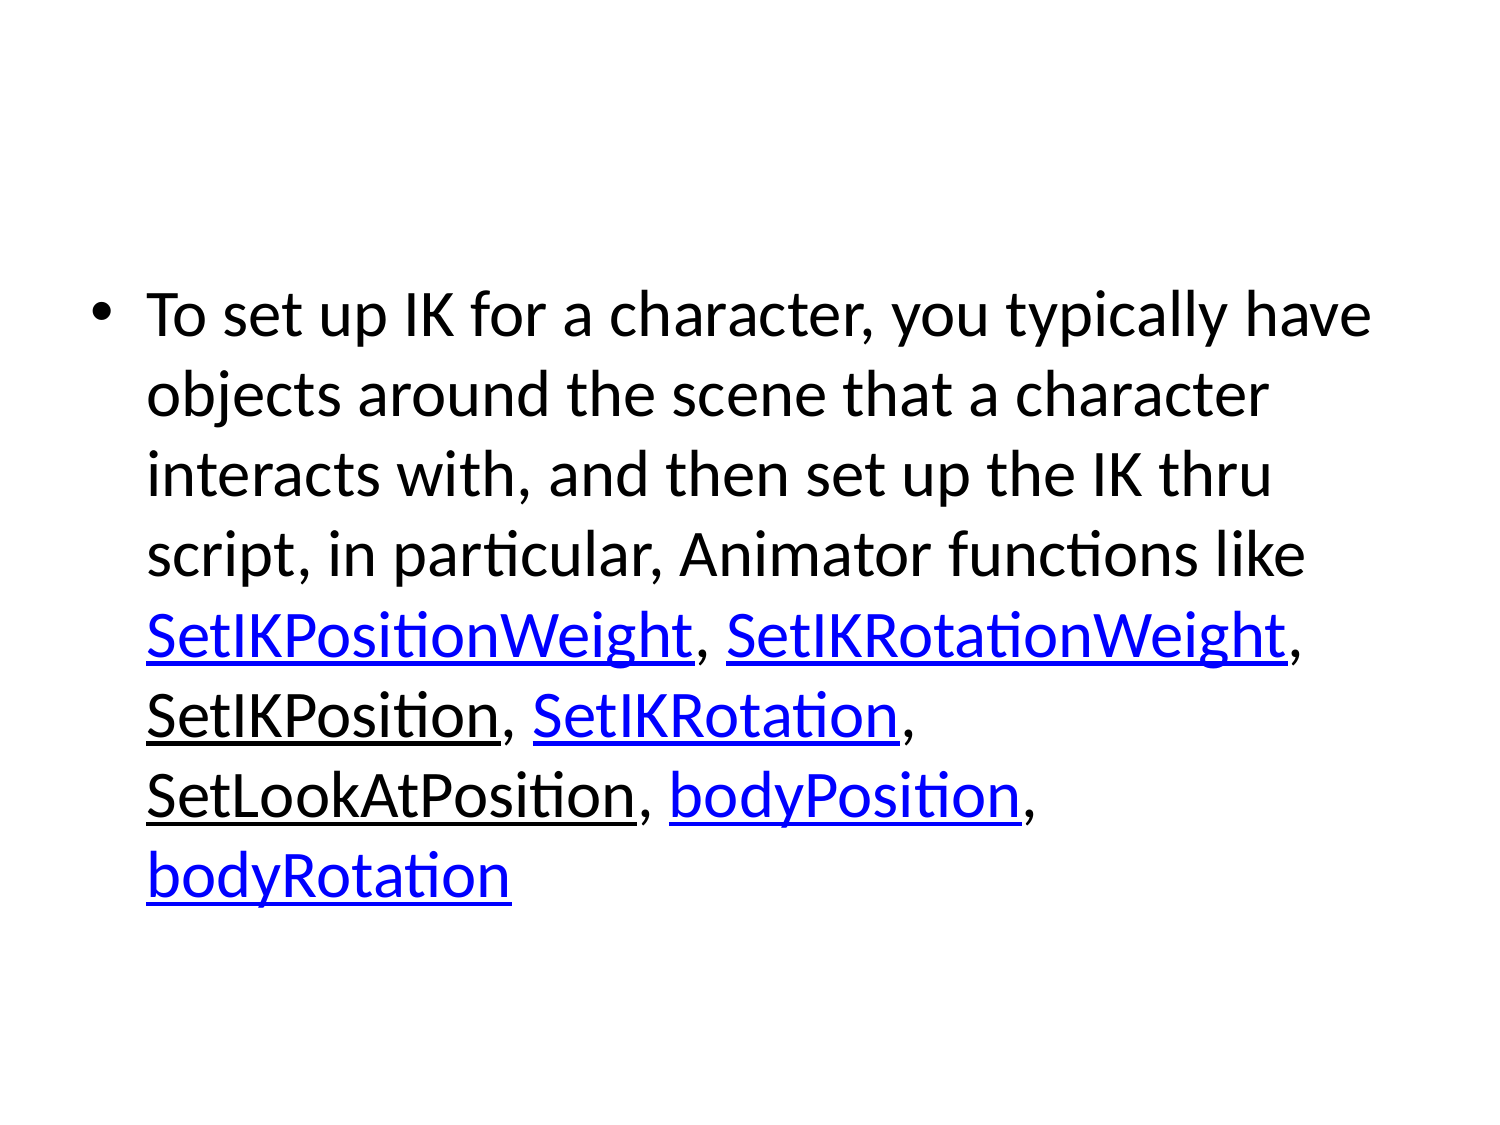

#
To set up IK for a character, you typically have objects around the scene that a character interacts with, and then set up the IK thru script, in particular, Animator functions like SetIKPositionWeight, SetIKRotationWeight, SetIKPosition, SetIKRotation, SetLookAtPosition, bodyPosition, bodyRotation